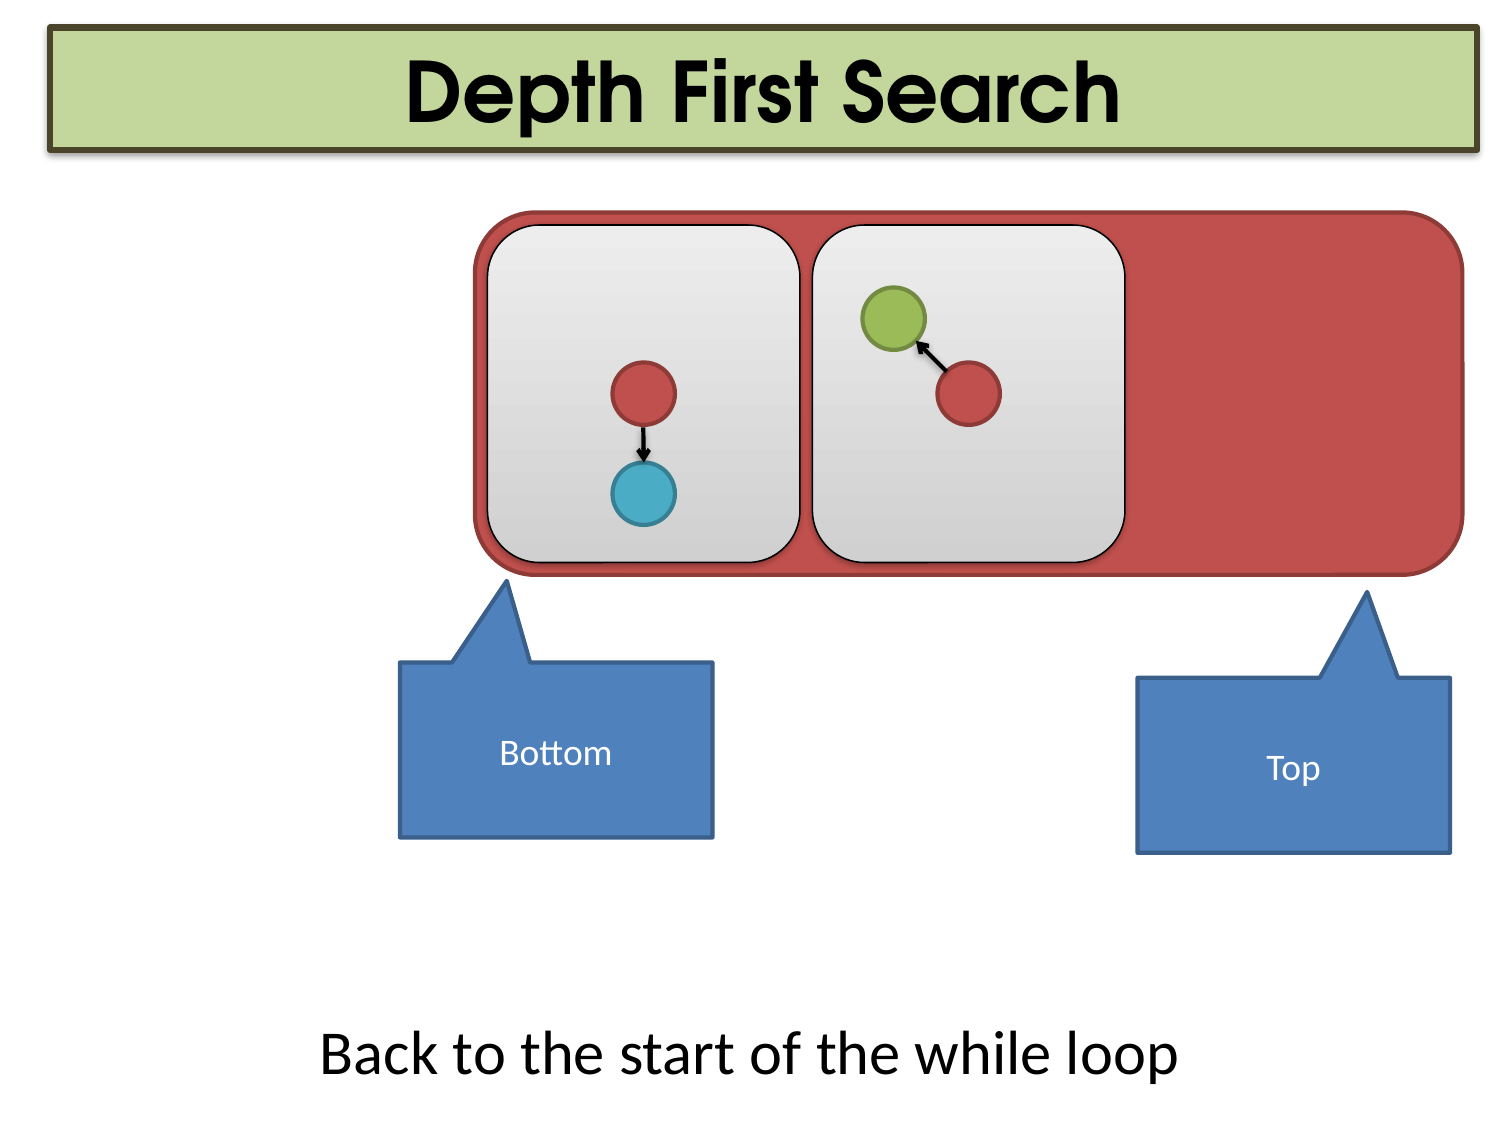

Depth First Search

Bottom
Top
Back to the start of the while loop